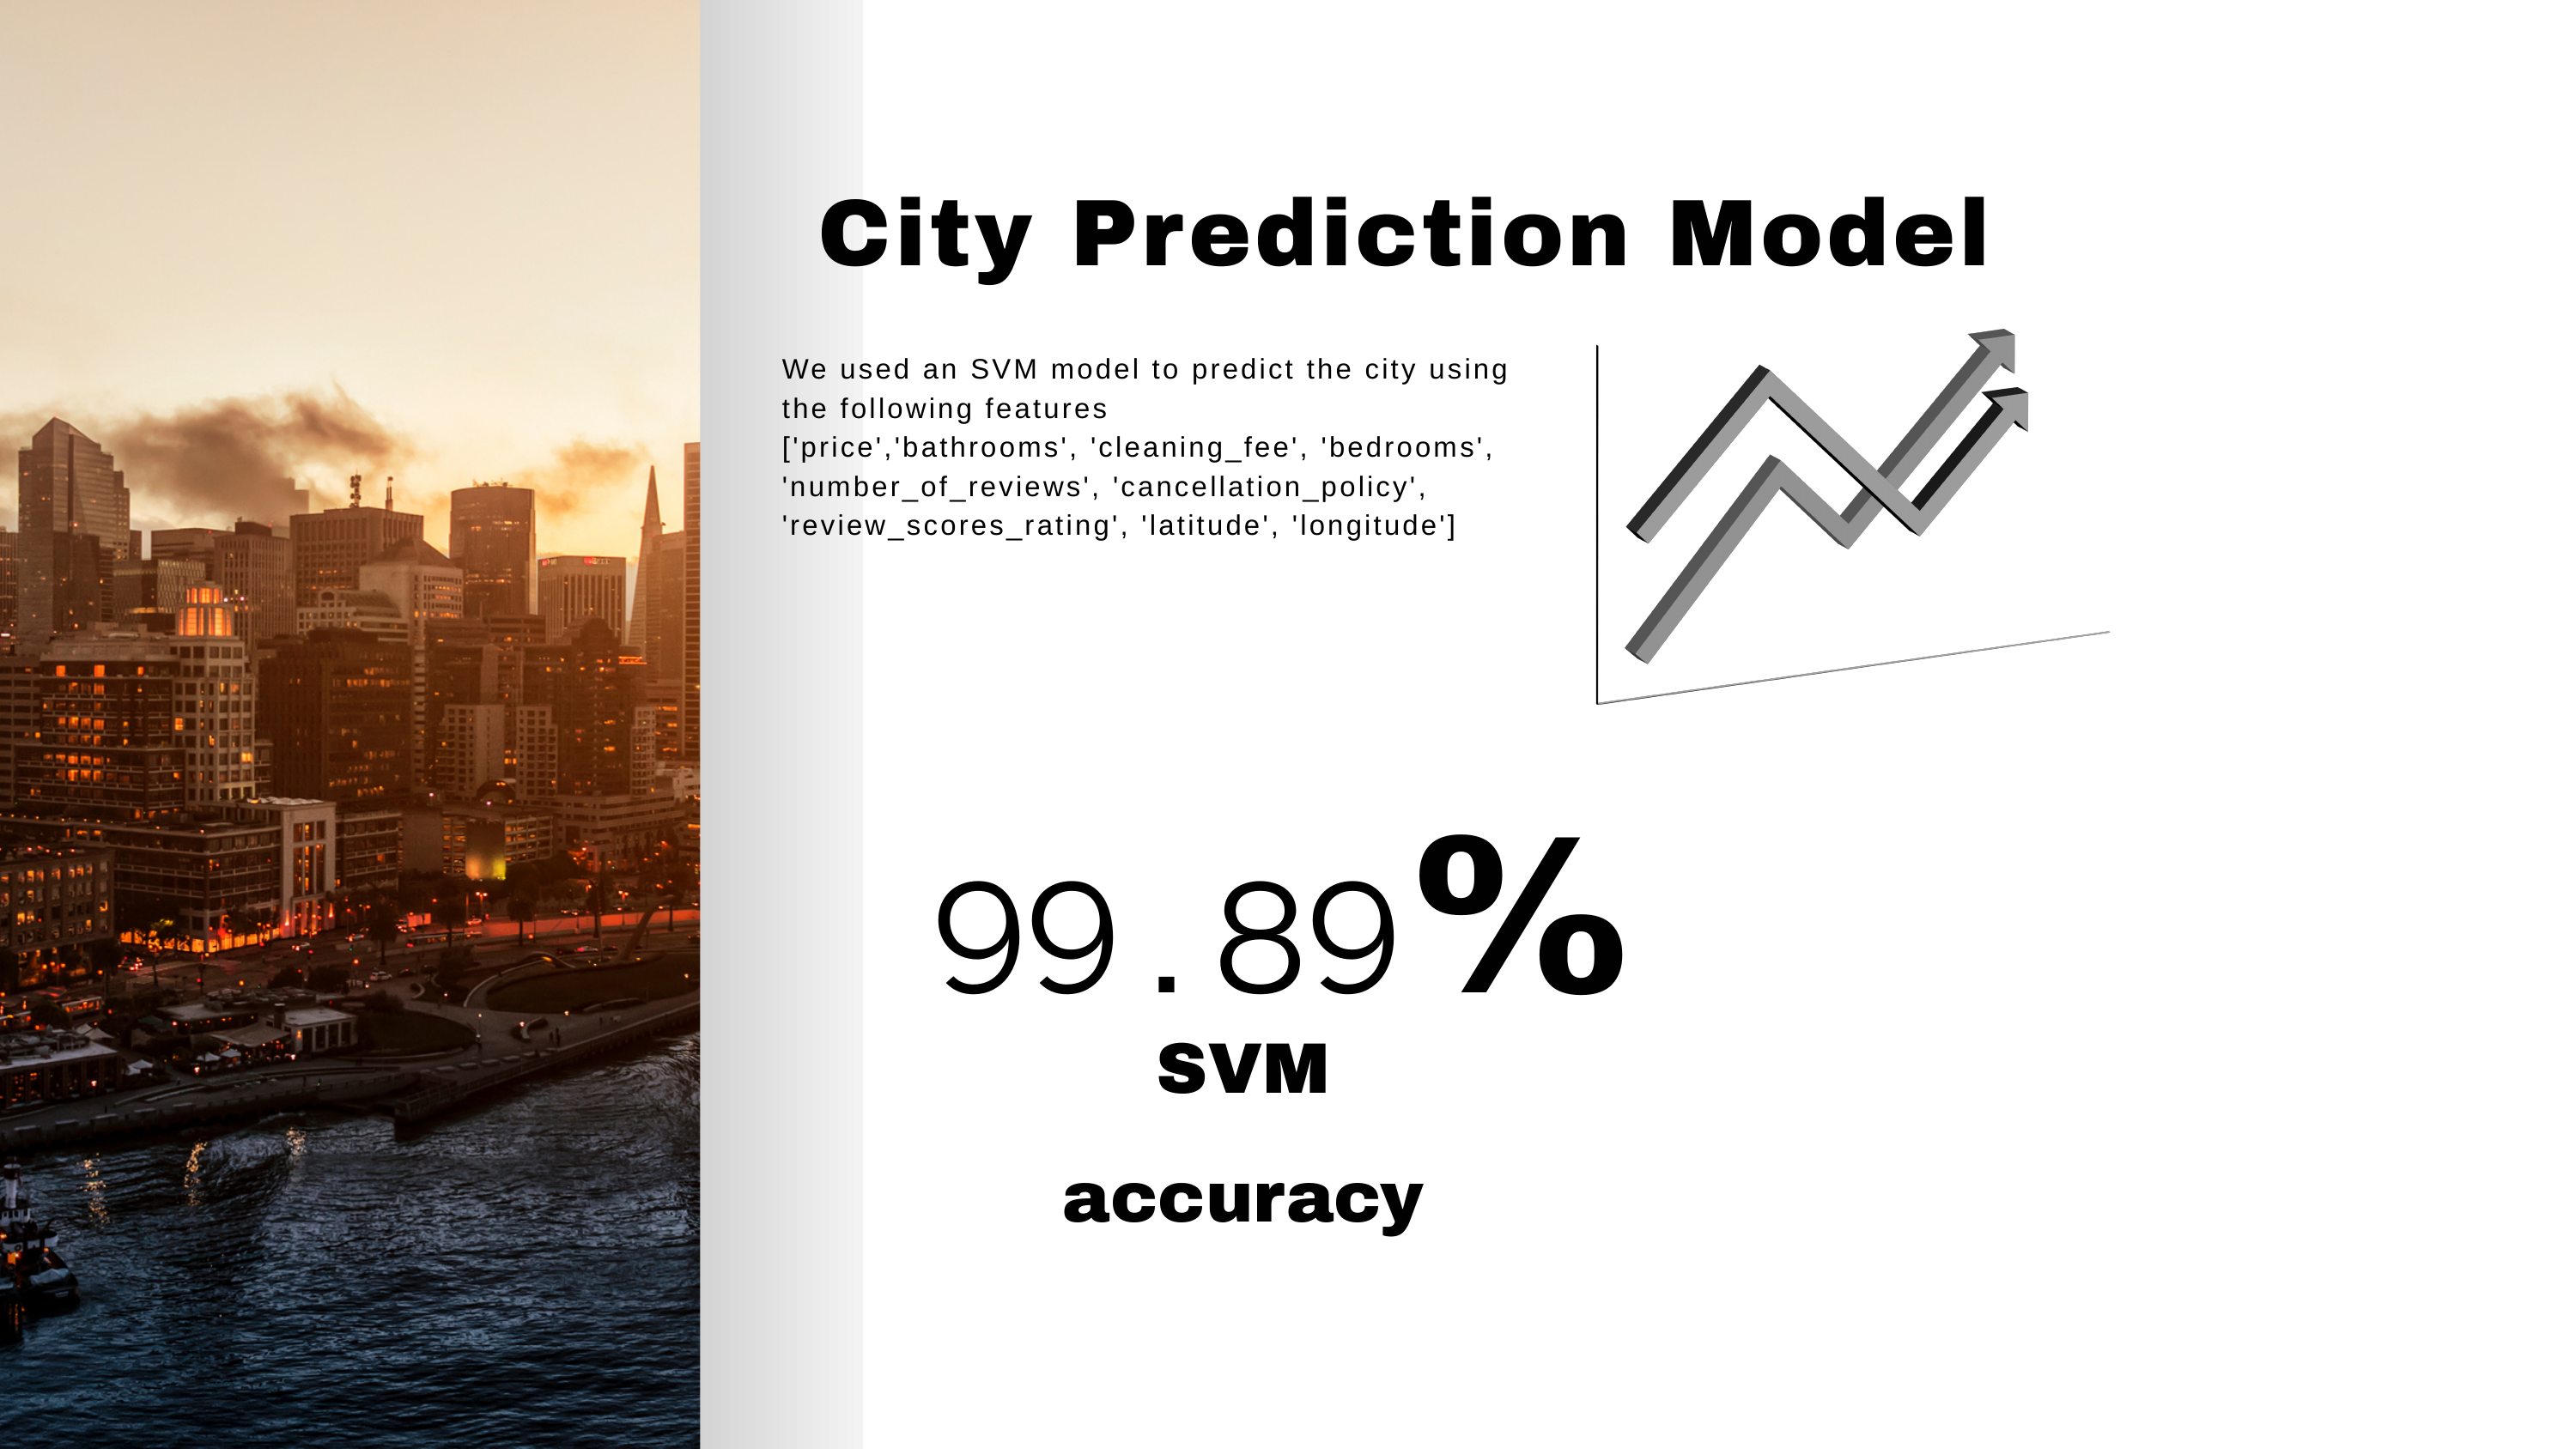

City Prediction Model

We used an SVM model to predict the city using the following features
['price','bathrooms', 'cleaning_fee', 'bedrooms', 'number_of_reviews', 'cancellation_policy', 'review_scores_rating', 'latitude', 'longitude']
99.89%
SVM
accuracy